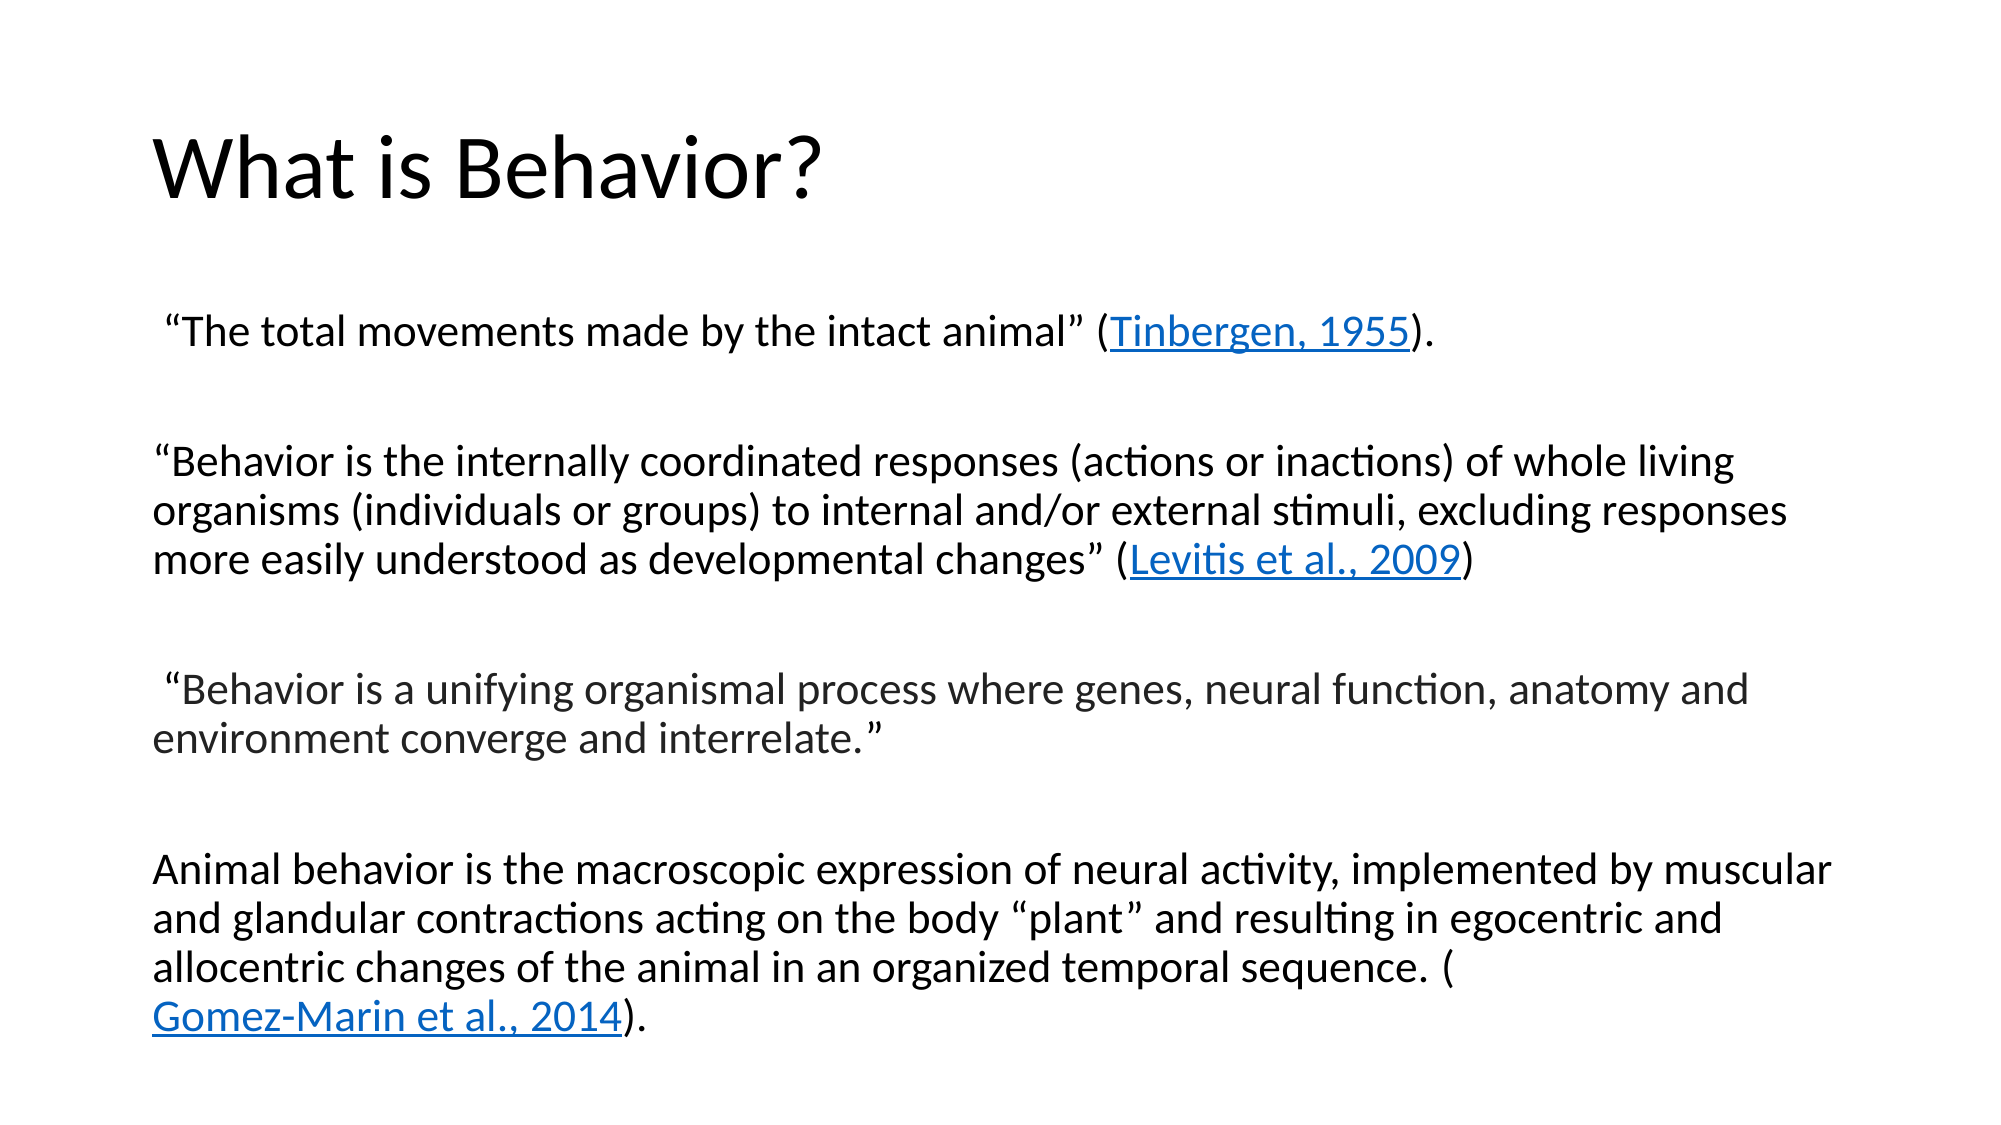

# What is Behavior?
 “The total movements made by the intact animal” (Tinbergen, 1955).

“Behavior is the internally coordinated responses (actions or inactions) of whole living organisms (individuals or groups) to internal and/or external stimuli, excluding responses more easily understood as developmental changes” (Levitis et al., 2009)

 “Behavior is a unifying organismal process where genes, neural function, anatomy and environment converge and interrelate.”

Animal behavior is the macroscopic expression of neural activity, implemented by muscular and glandular contractions acting on the body “plant” and resulting in egocentric and allocentric changes of the animal in an organized temporal sequence. (Gomez-Marin et al., 2014).